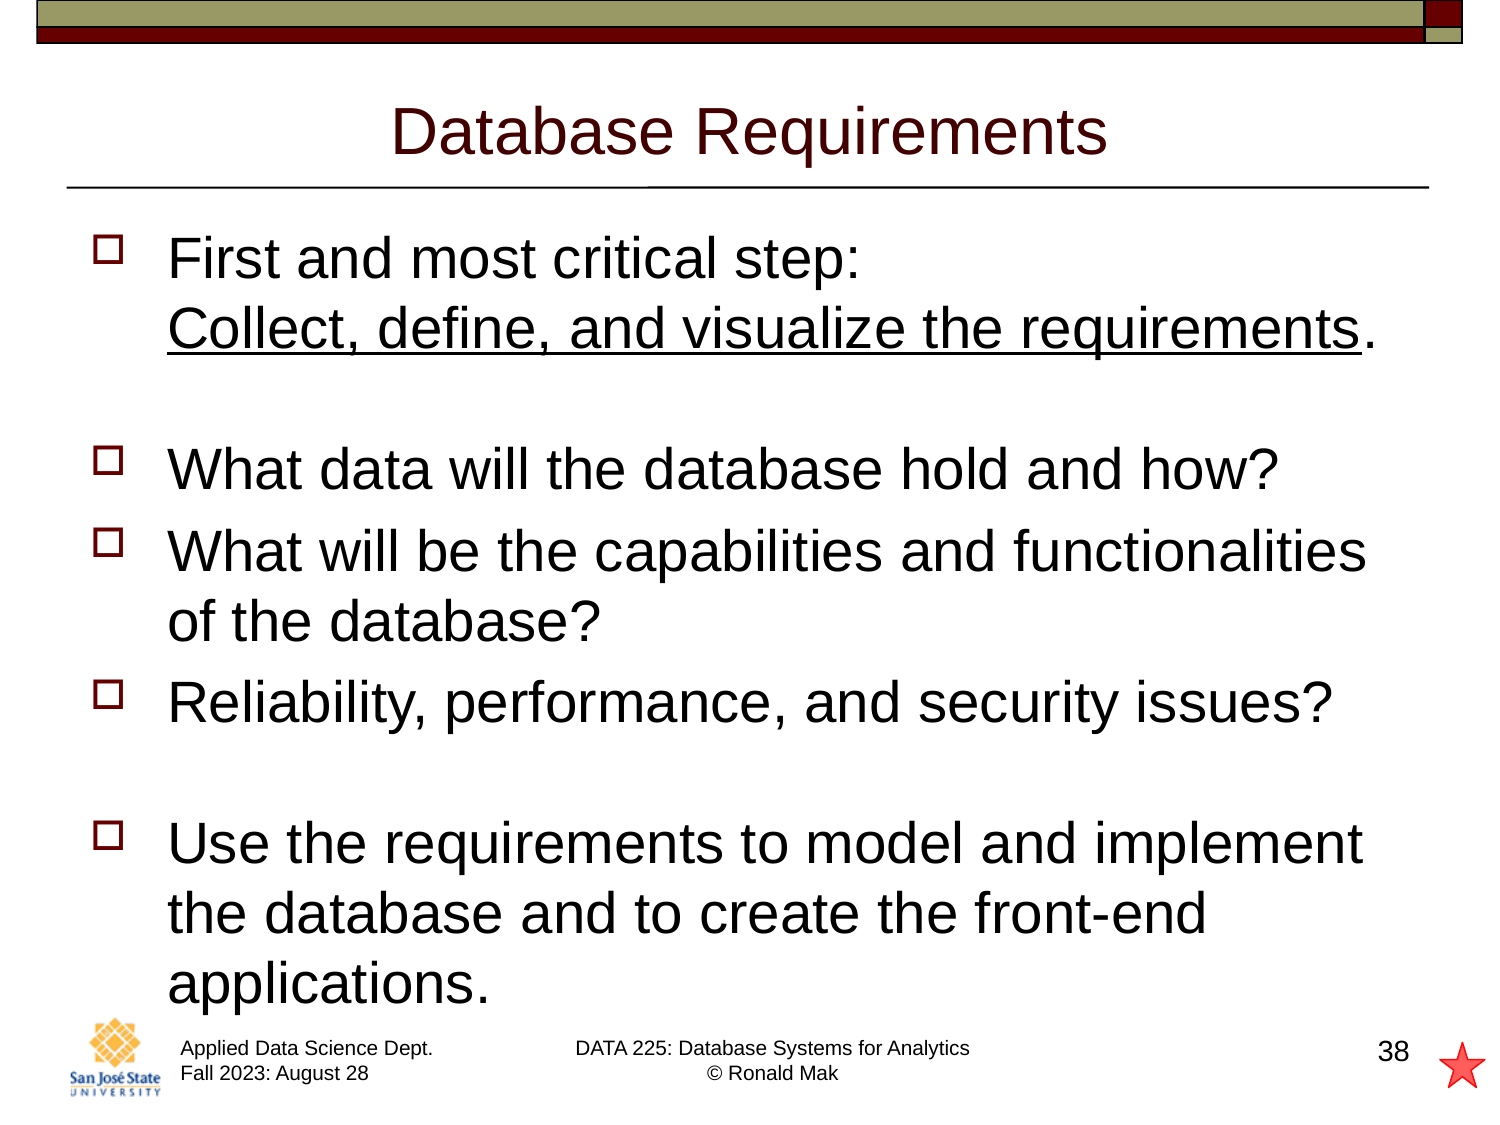

# Database Requirements
First and most critical step:
Collect, define, and visualize the requirements.

What data will the database hold and how?
What will be the capabilities and functionalities of the database?
Reliability, performance, and security issues?

Use the requirements to model and implement the database and to create the front-end applications.
38